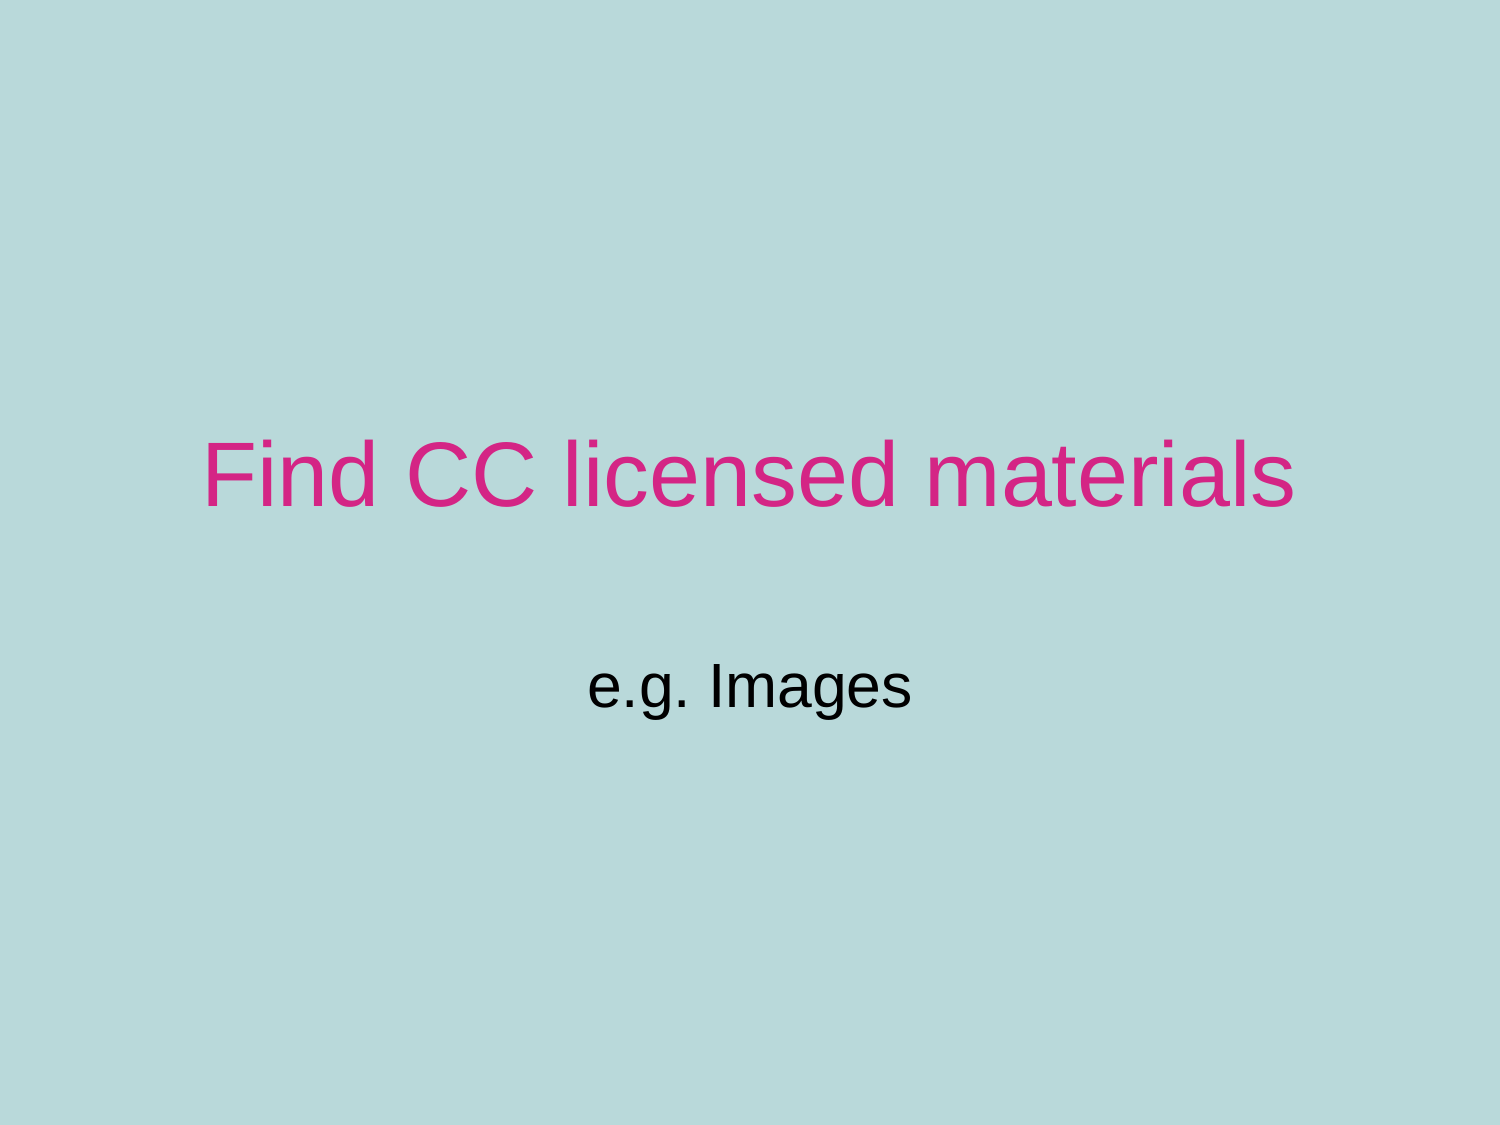

# Find CC licensed materials
e.g. Images